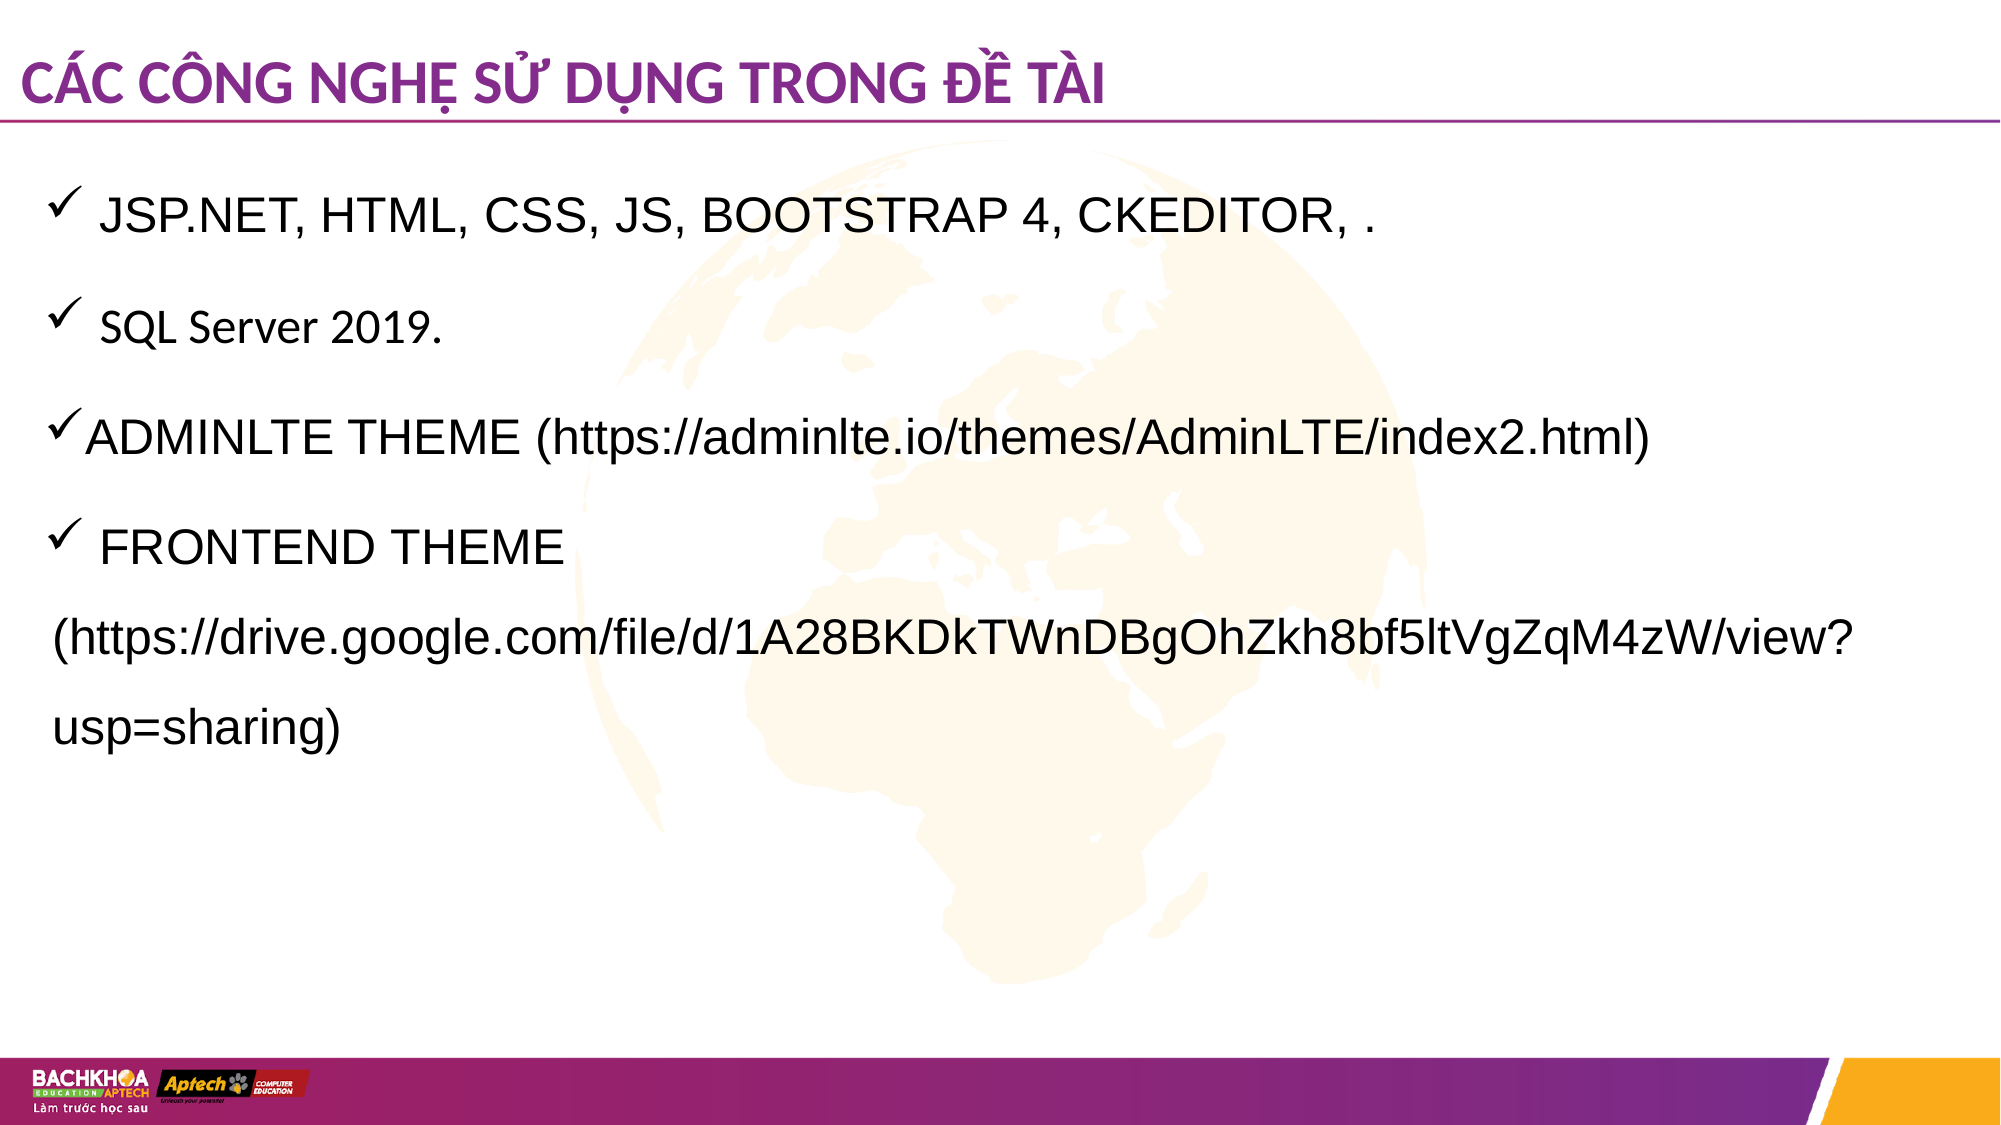

# CÁC CÔNG NGHỆ SỬ DỤNG TRONG ĐỀ TÀI
 JSP.NET, HTML, CSS, JS, BOOTSTRAP 4, CKEDITOR, .
 SQL Server 2019.
ADMINLTE THEME (https://adminlte.io/themes/AdminLTE/index2.html)
 FRONTEND THEME (https://drive.google.com/file/d/1A28BKDkTWnDBgOhZkh8bf5ltVgZqM4zW/view?usp=sharing)